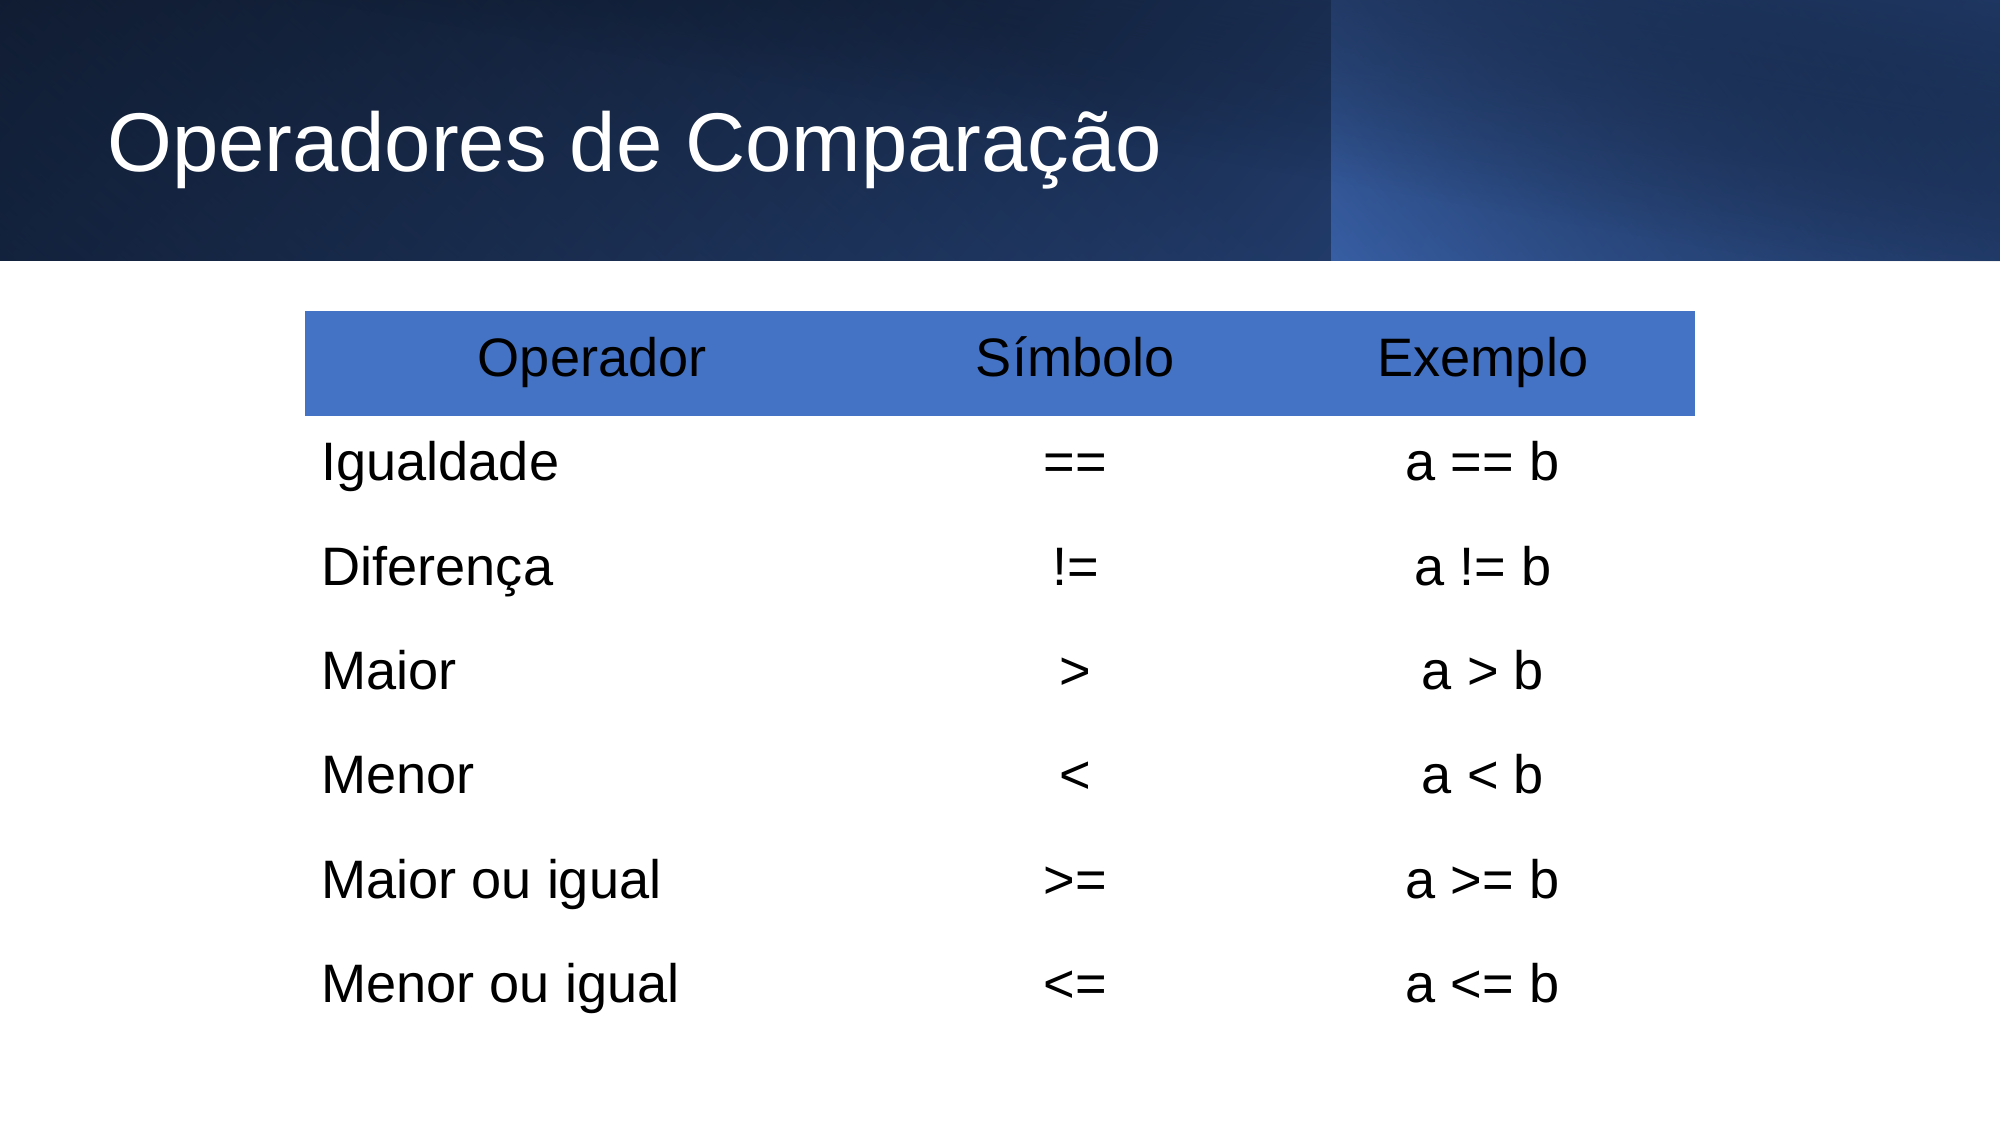

# Operadores de Comparação
| Operador | Símbolo | Exemplo |
| --- | --- | --- |
| Igualdade | == | a == b |
| Diferença | != | a != b |
| Maior | > | a > b |
| Menor | < | a < b |
| Maior ou igual | >= | a >= b |
| Menor ou igual | <= | a <= b |